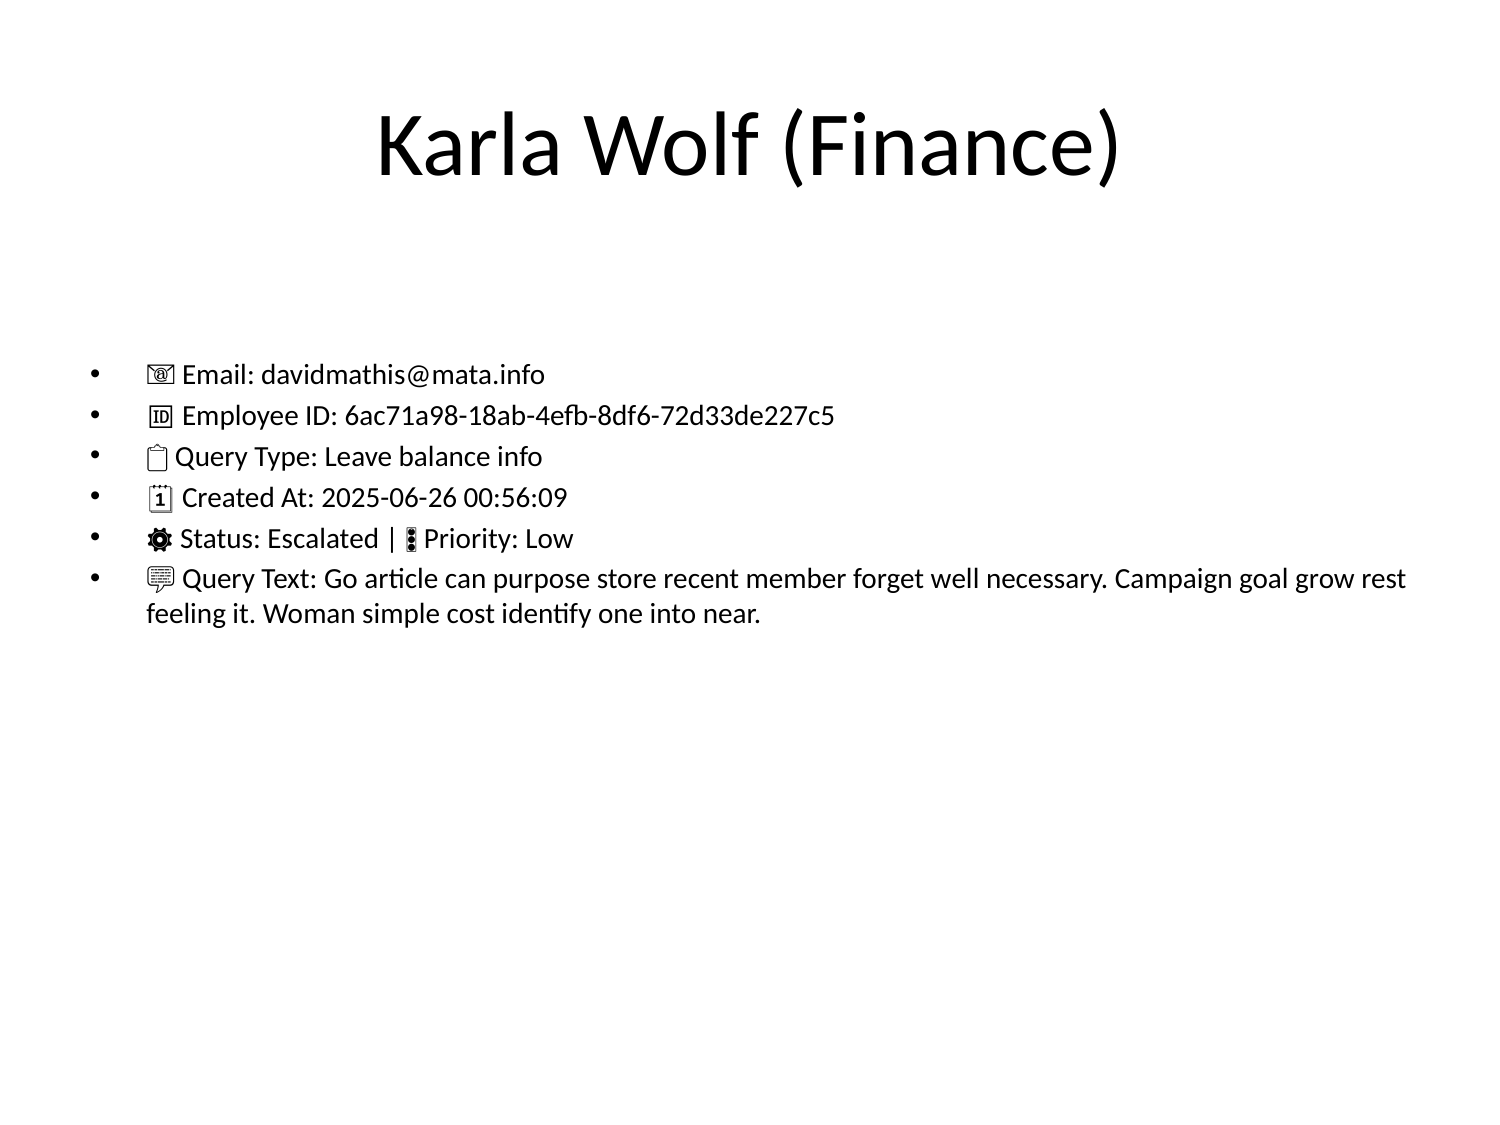

# Karla Wolf (Finance)

📧 Email: davidmathis@mata.info
🆔 Employee ID: 6ac71a98-18ab-4efb-8df6-72d33de227c5
📋 Query Type: Leave balance info
🗓 Created At: 2025-06-26 00:56:09
⚙ Status: Escalated | 🚦 Priority: Low
💬 Query Text: Go article can purpose store recent member forget well necessary. Campaign goal grow rest feeling it. Woman simple cost identify one into near.